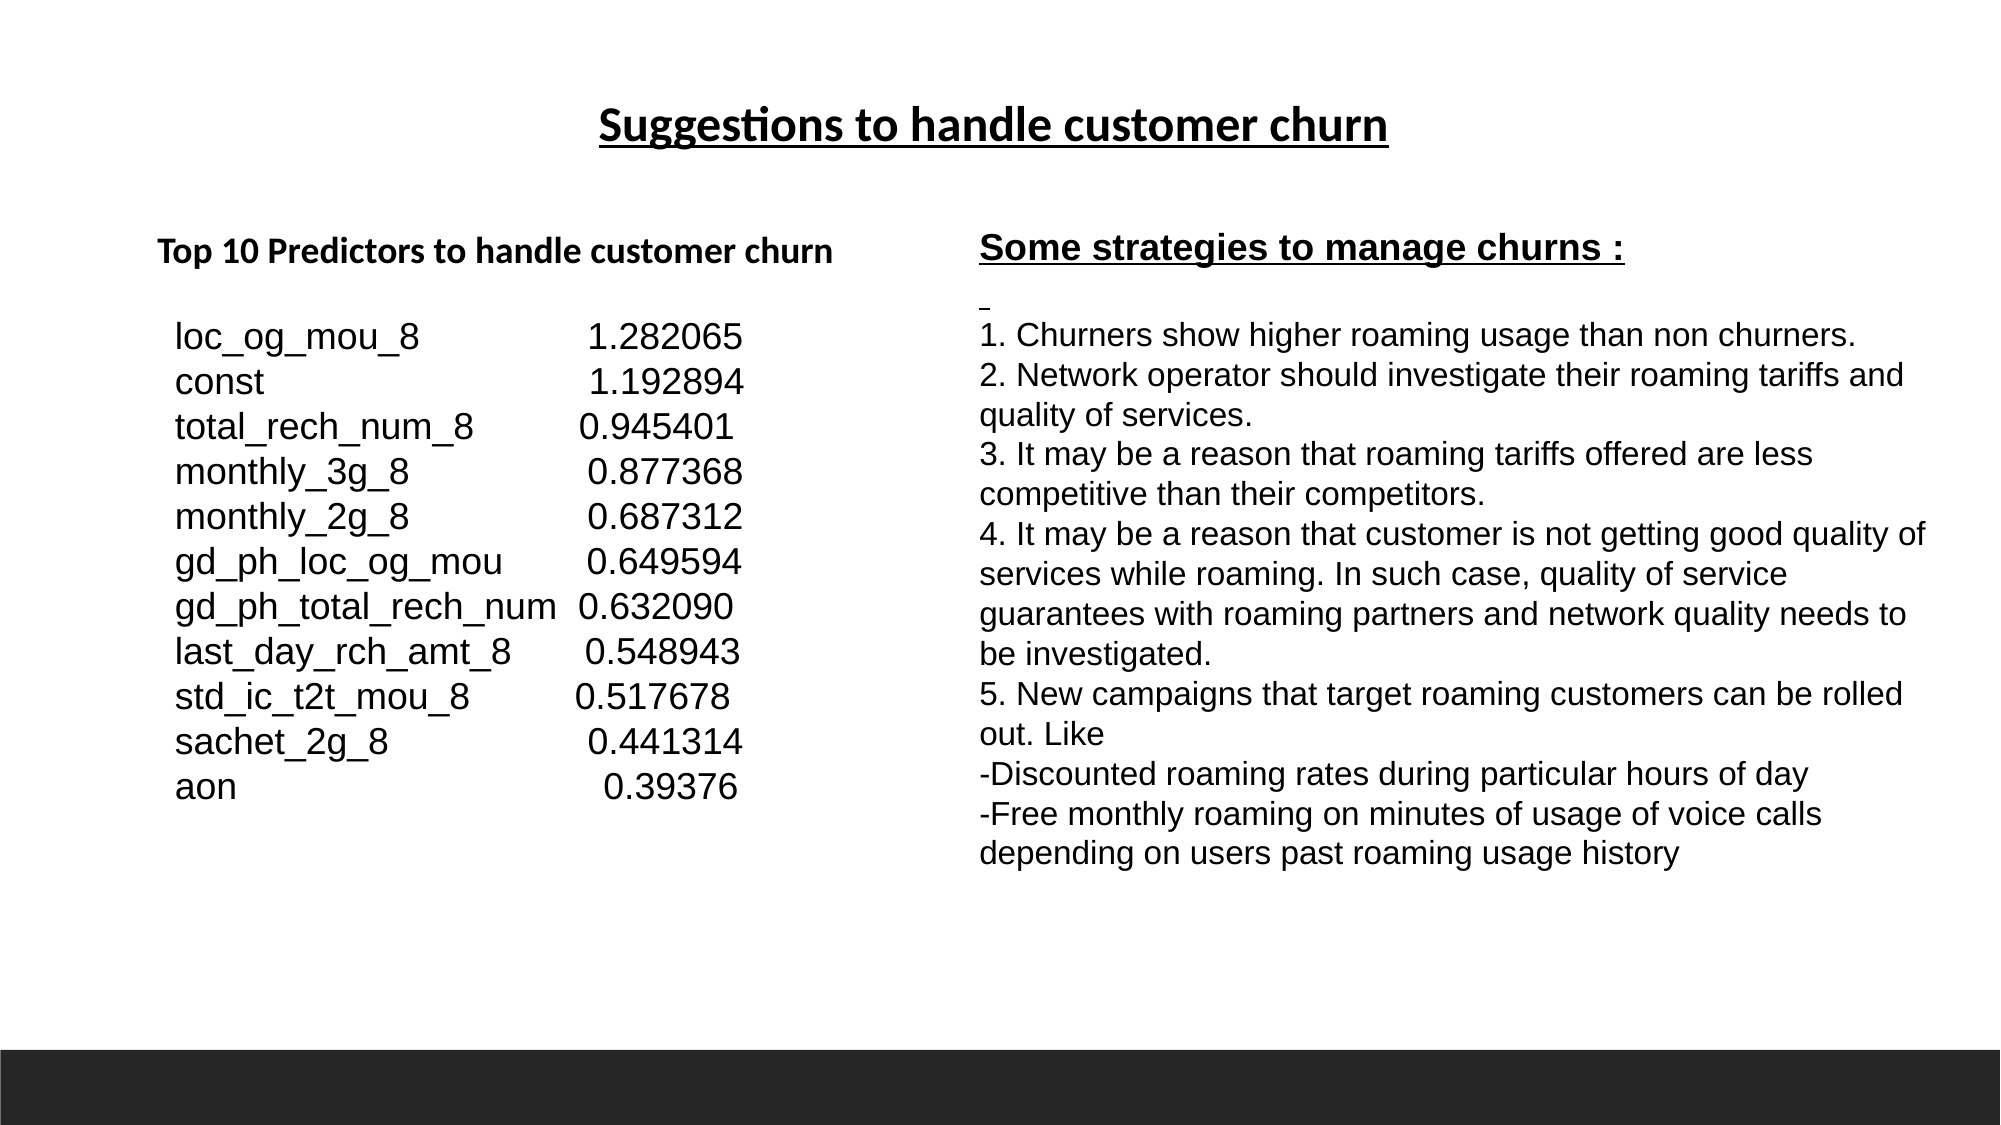

Suggestions to handle customer churn
Top 10 Predictors to handle customer churn
Some strategies to manage churns :

1. Churners show higher roaming usage than non churners.
2. Network operator should investigate their roaming tariffs and    quality of services.
3. It may be a reason that roaming tariffs offered are less competitive than their competitors.
4. It may be a reason that customer is not getting good quality of services while roaming. In such case, quality of service guarantees with roaming partners and network quality needs to be investigated.
5. New campaigns that target roaming customers can be rolled out. Like
-Discounted roaming rates during particular hours of day
-Free monthly roaming on minutes of usage of voice calls depending on users past roaming usage history
loc_og_mou_8                1.282065
const                               1.192894
total_rech_num_8          0.945401
monthly_3g_8                 0.877368
monthly_2g_8                 0.687312
gd_ph_loc_og_mou        0.649594
gd_ph_total_rech_num  0.632090
last_day_rch_amt_8       0.548943
std_ic_t2t_mou_8          0.517678
sachet_2g_8                   0.441314
aon                                   0.39376